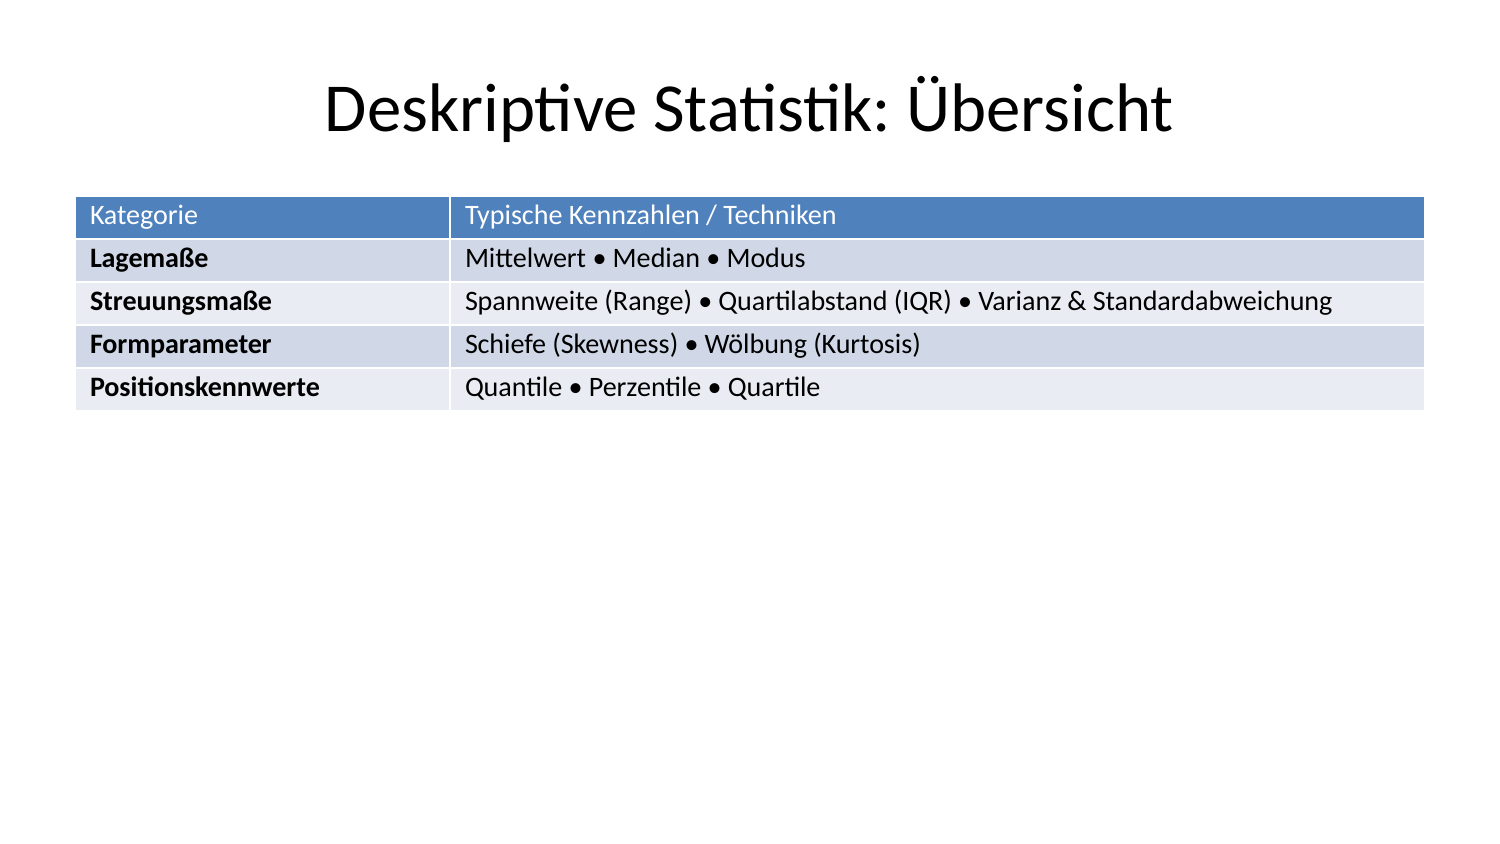

# Deskriptive Statistik: Übersicht
| Kategorie | Typische Kennzahlen / Techniken |
| --- | --- |
| Lagemaße | Mittelwert • Median • Modus |
| Streuungsmaße | Spannweite (Range) • Quartilabstand (IQR) • Varianz & Standardabweichung |
| Formparameter | Schiefe (Skewness) • Wölbung (Kurtosis) |
| Positionskennwerte | Quantile • Perzentile • Quartile |